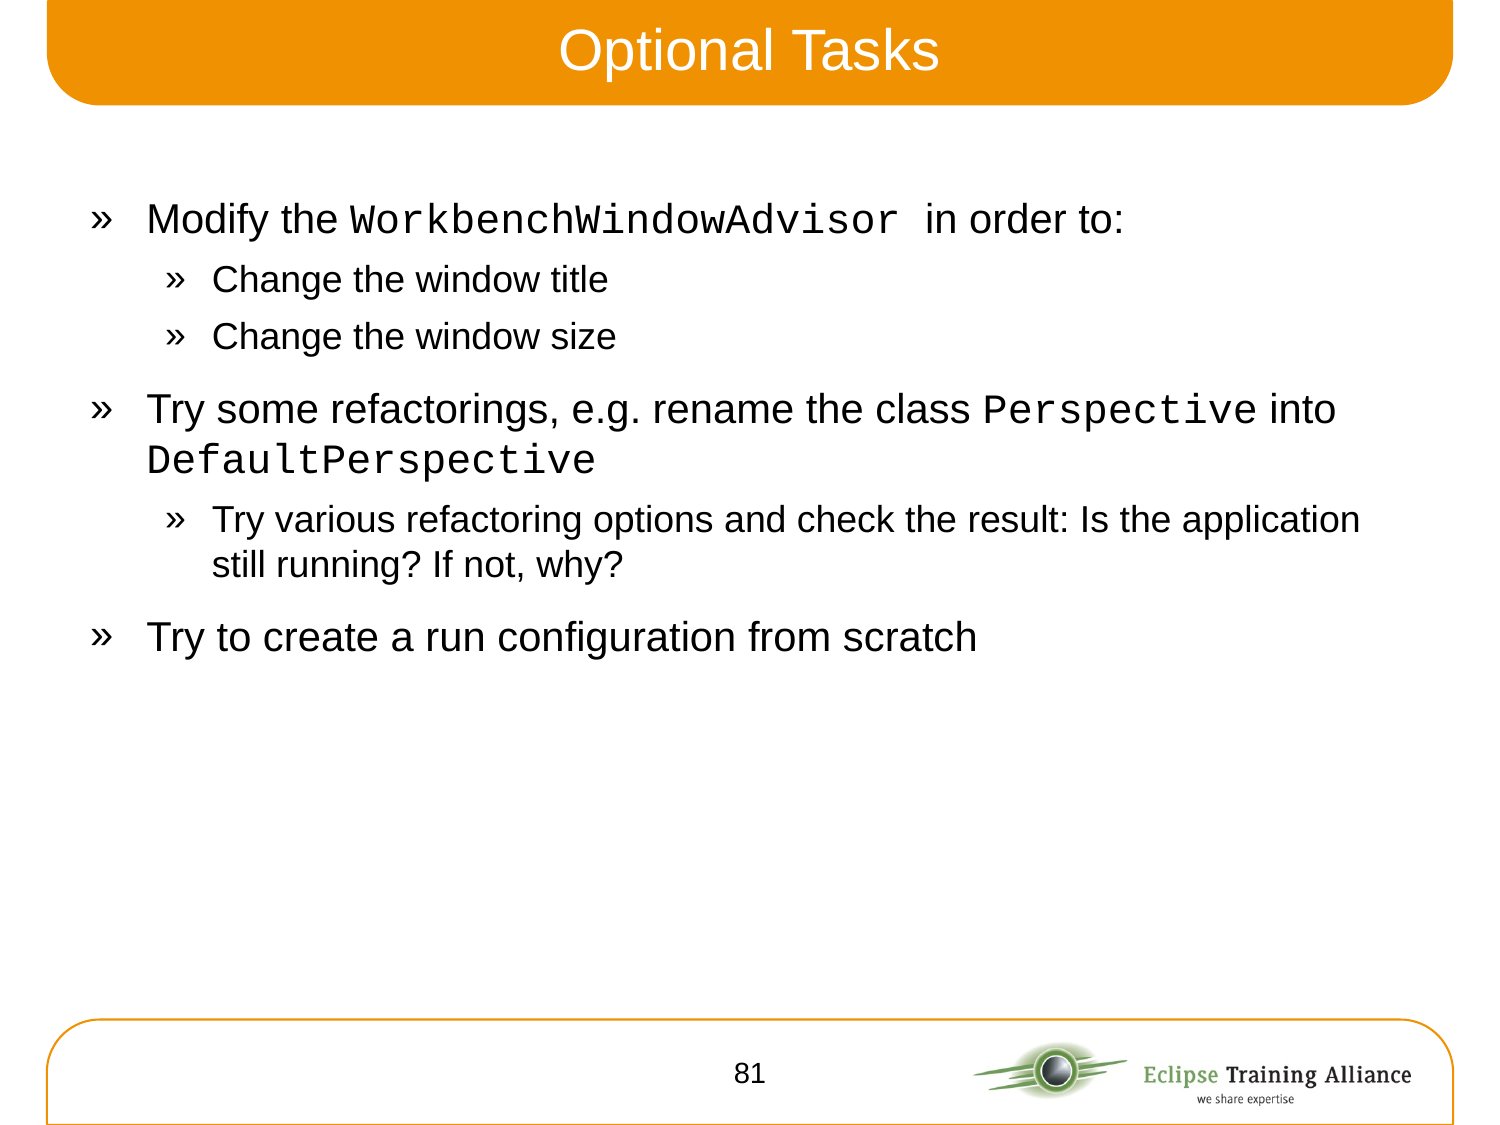

# Optional Tasks
Modify the WorkbenchWindowAdvisor in order to:
Change the window title
Change the window size
Try some refactorings, e.g. rename the class Perspective into DefaultPerspective
Try various refactoring options and check the result: Is the application still running? If not, why?
Try to create a run configuration from scratch